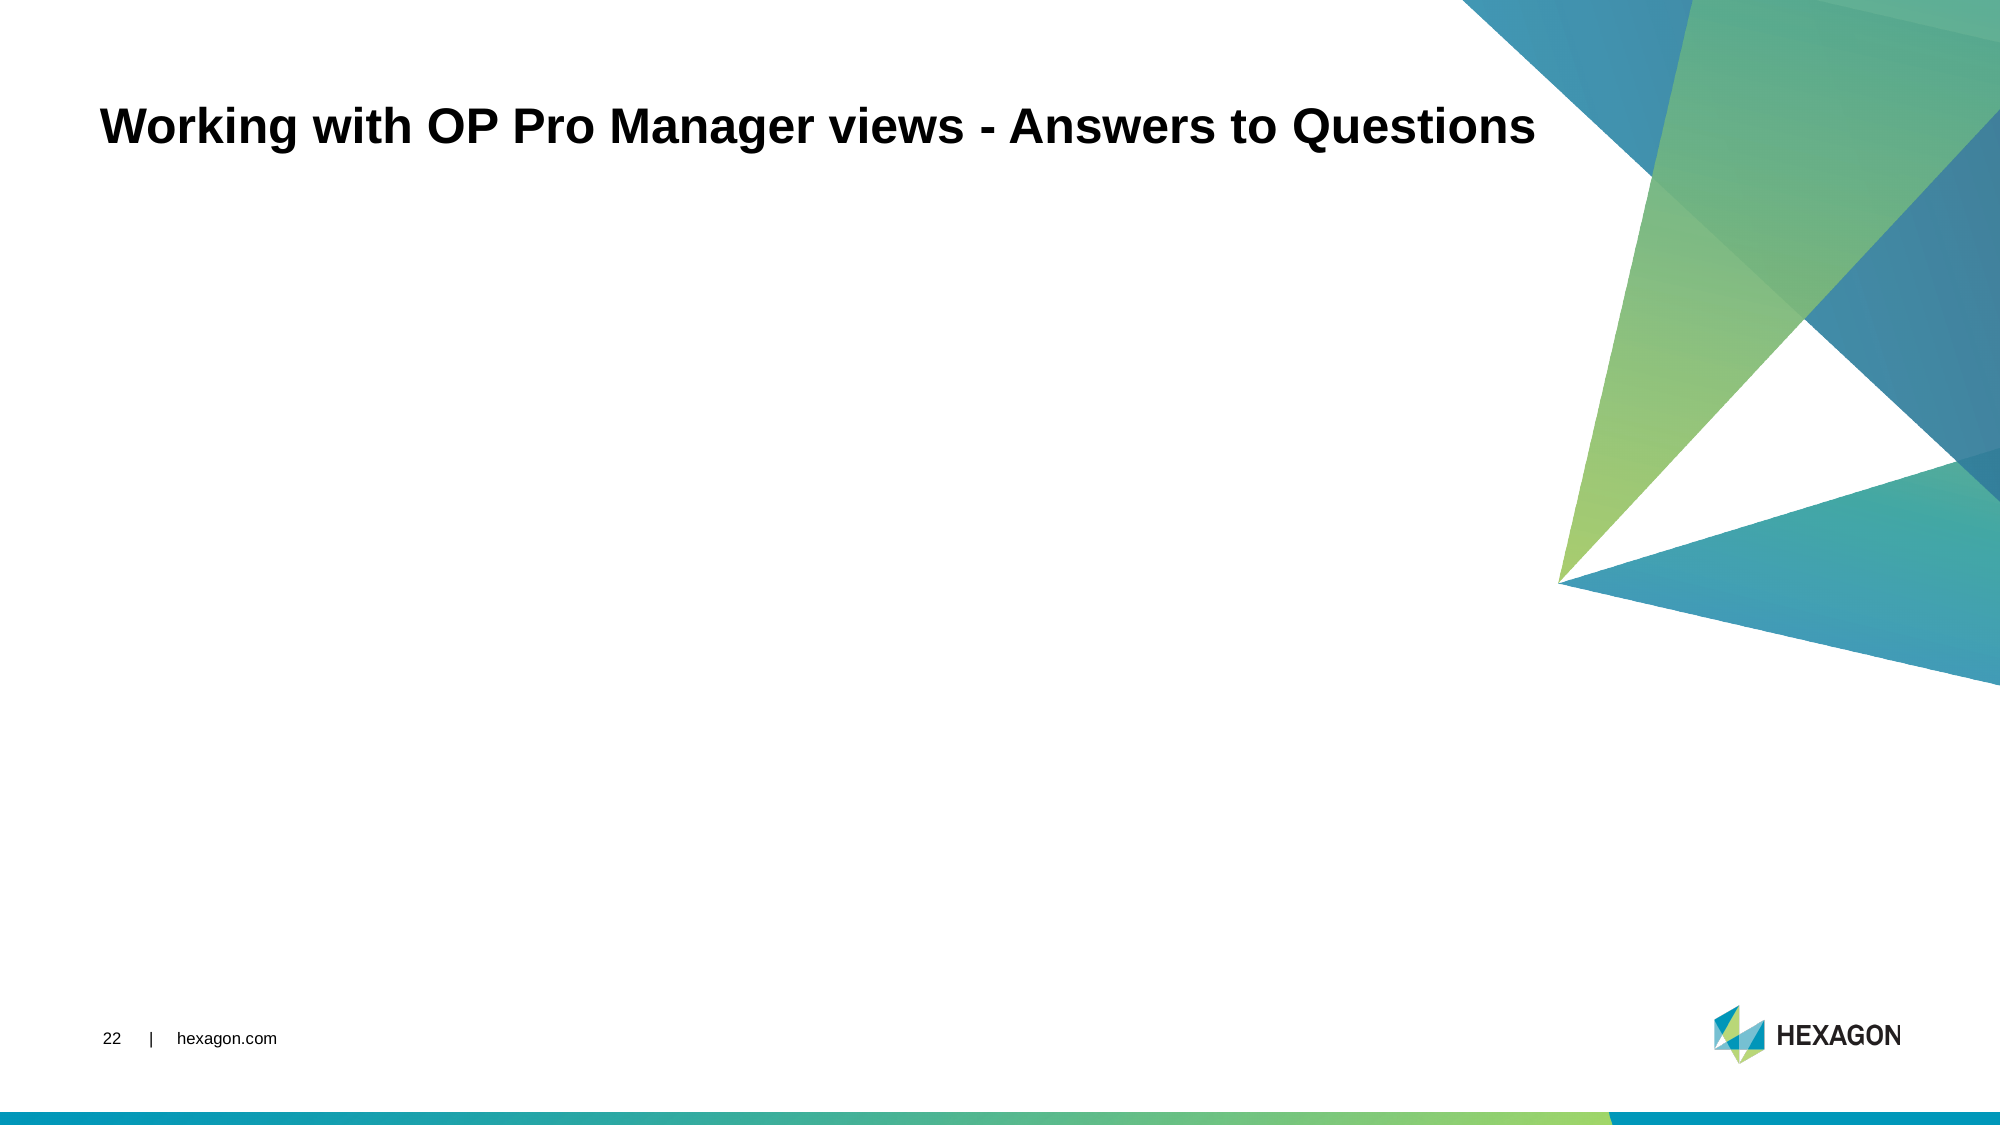

# Working with OP Pro Manager views - Answers to Questions